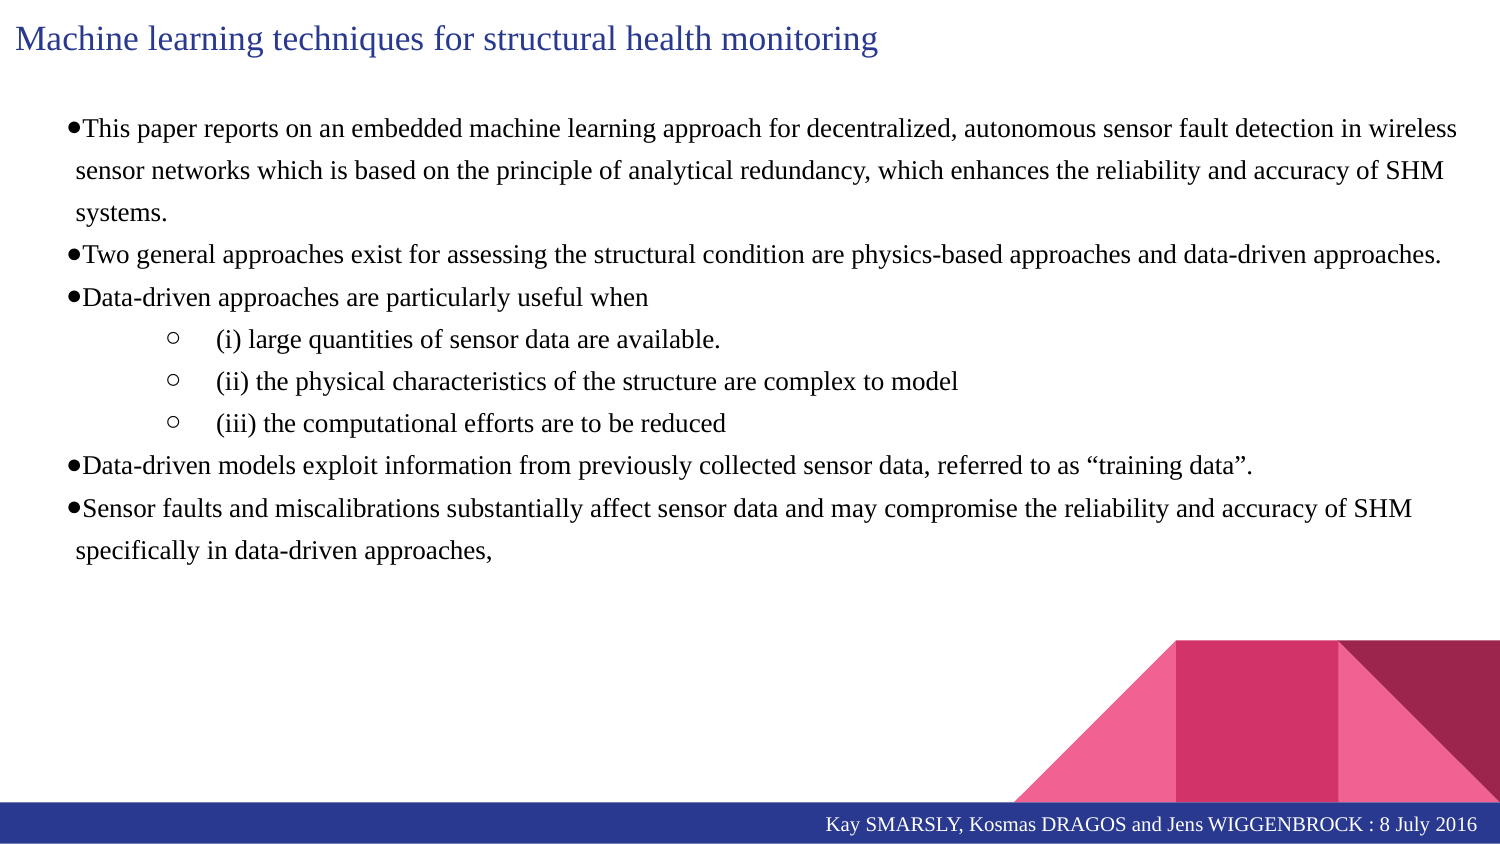

# Machine learning techniques for structural health monitoring
This paper reports on an embedded machine learning approach for decentralized, autonomous sensor fault detection in wireless sensor networks which is based on the principle of analytical redundancy, which enhances the reliability and accuracy of SHM systems.
Two general approaches exist for assessing the structural condition are physics-based approaches and data-driven approaches.
Data-driven approaches are particularly useful when
(i) large quantities of sensor data are available.
(ii) the physical characteristics of the structure are complex to model
(iii) the computational efforts are to be reduced
Data-driven models exploit information from previously collected sensor data, referred to as “training data”.
Sensor faults and miscalibrations substantially affect sensor data and may compromise the reliability and accuracy of SHM specifically in data-driven approaches,

Kay SMARSLY, Kosmas DRAGOS and Jens WIGGENBROCK : 8 July 2016